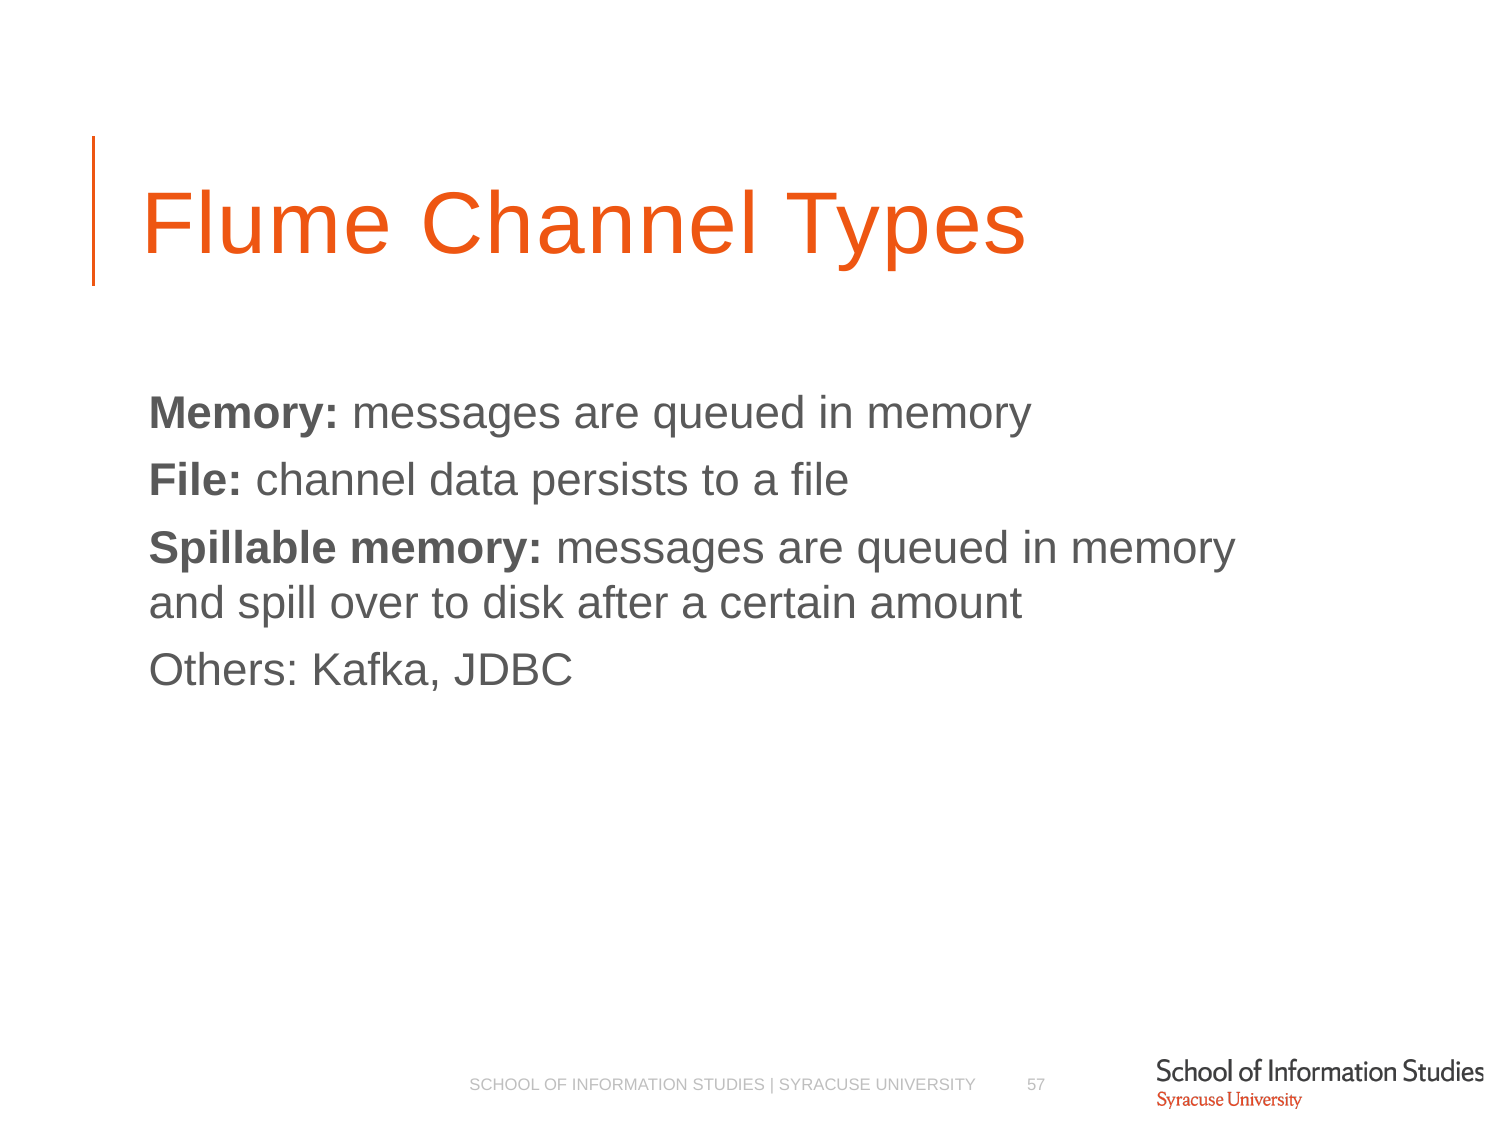

# Flume Channel Types
Memory: messages are queued in memory
File: channel data persists to a file
Spillable memory: messages are queued in memory and spill over to disk after a certain amount
Others: Kafka, JDBC
School of Information Studies | Syracuse University
57